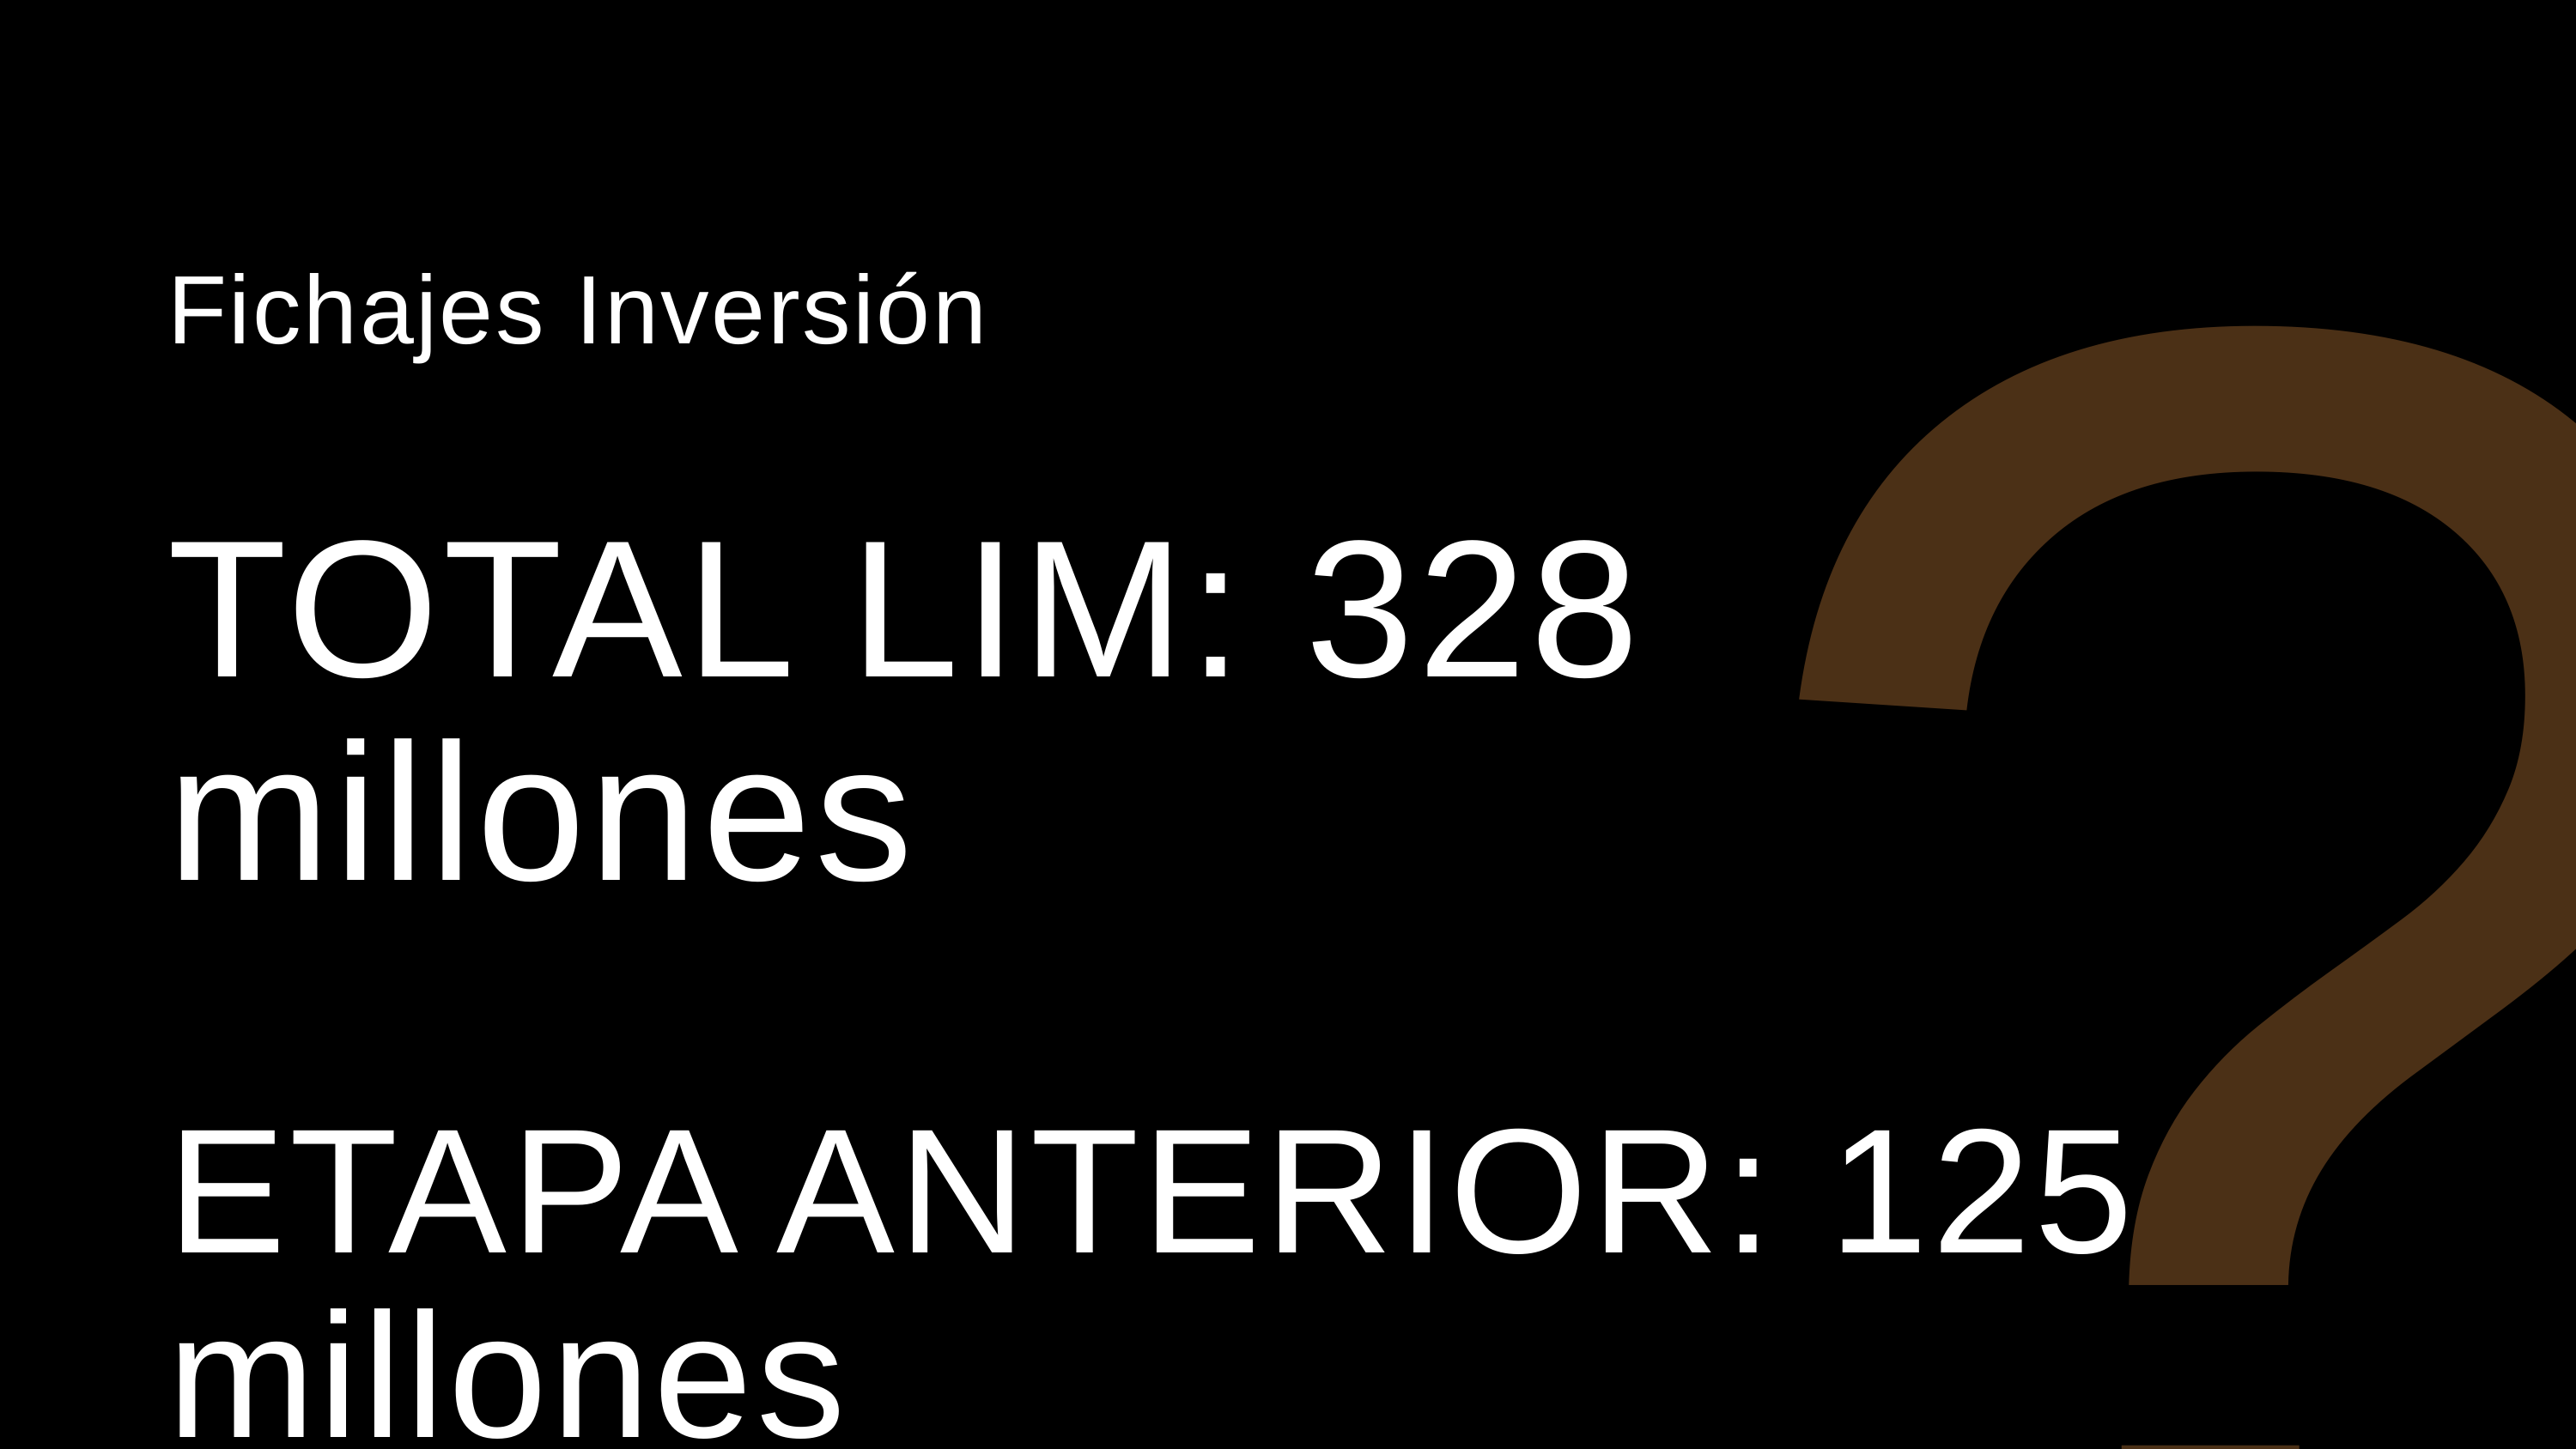

?
Fichajes Inversión
TOTAL LIM: 328 millones

ETAPA ANTERIOR: 125 millones